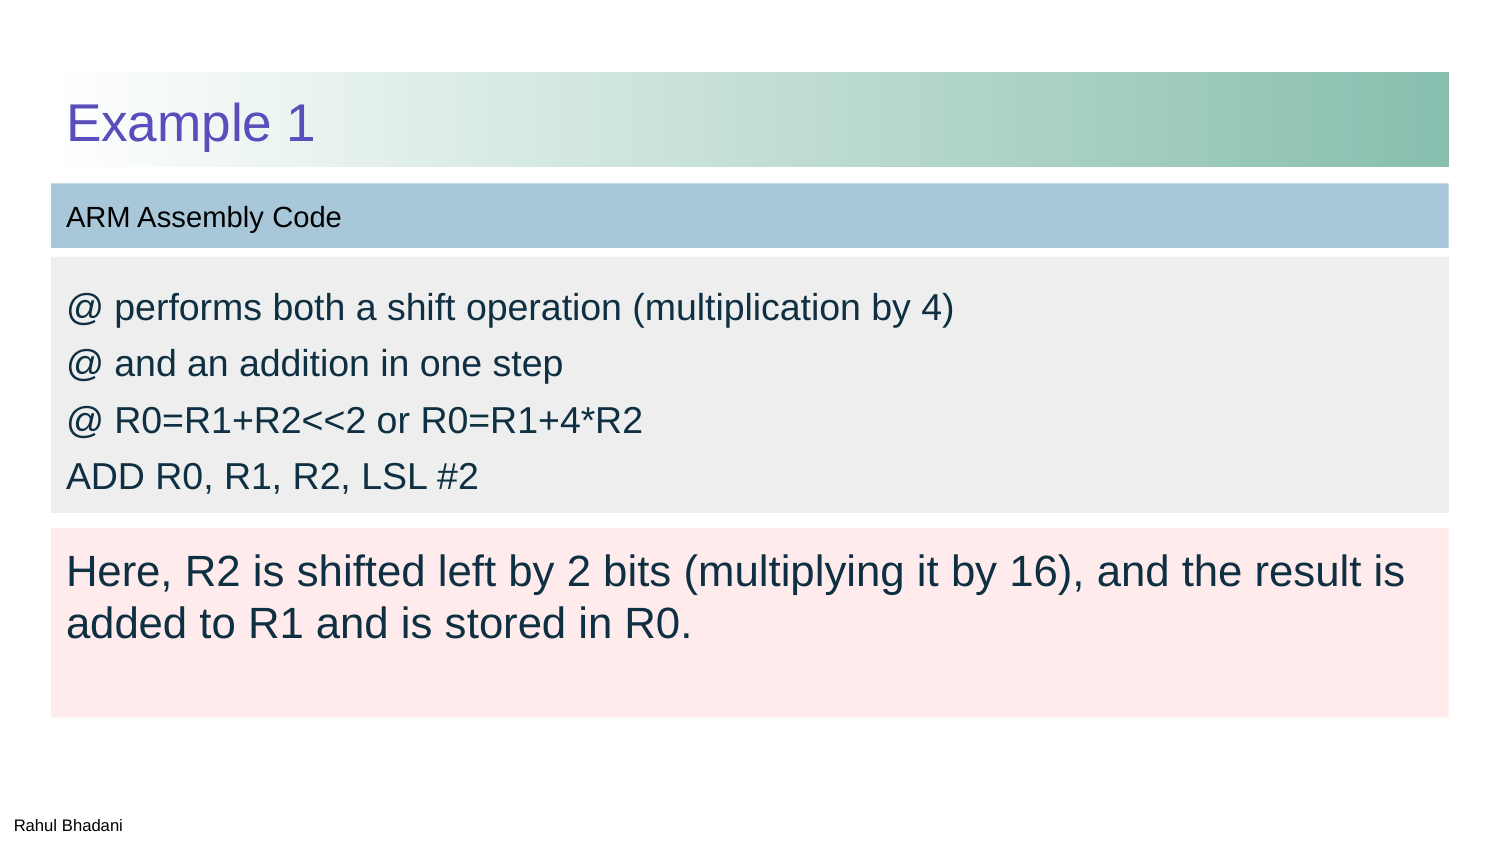

# Example 1
@ performs both a shift operation (multiplication by 4)
@ and an addition in one step
@ R0=R1+R2<<2 or R0=R1+4*R2
ADD R0, R1, R2, LSL #2
Here, R2 is shifted left by 2 bits (multiplying it by 16), and the result is added to R1 and is stored in R0.